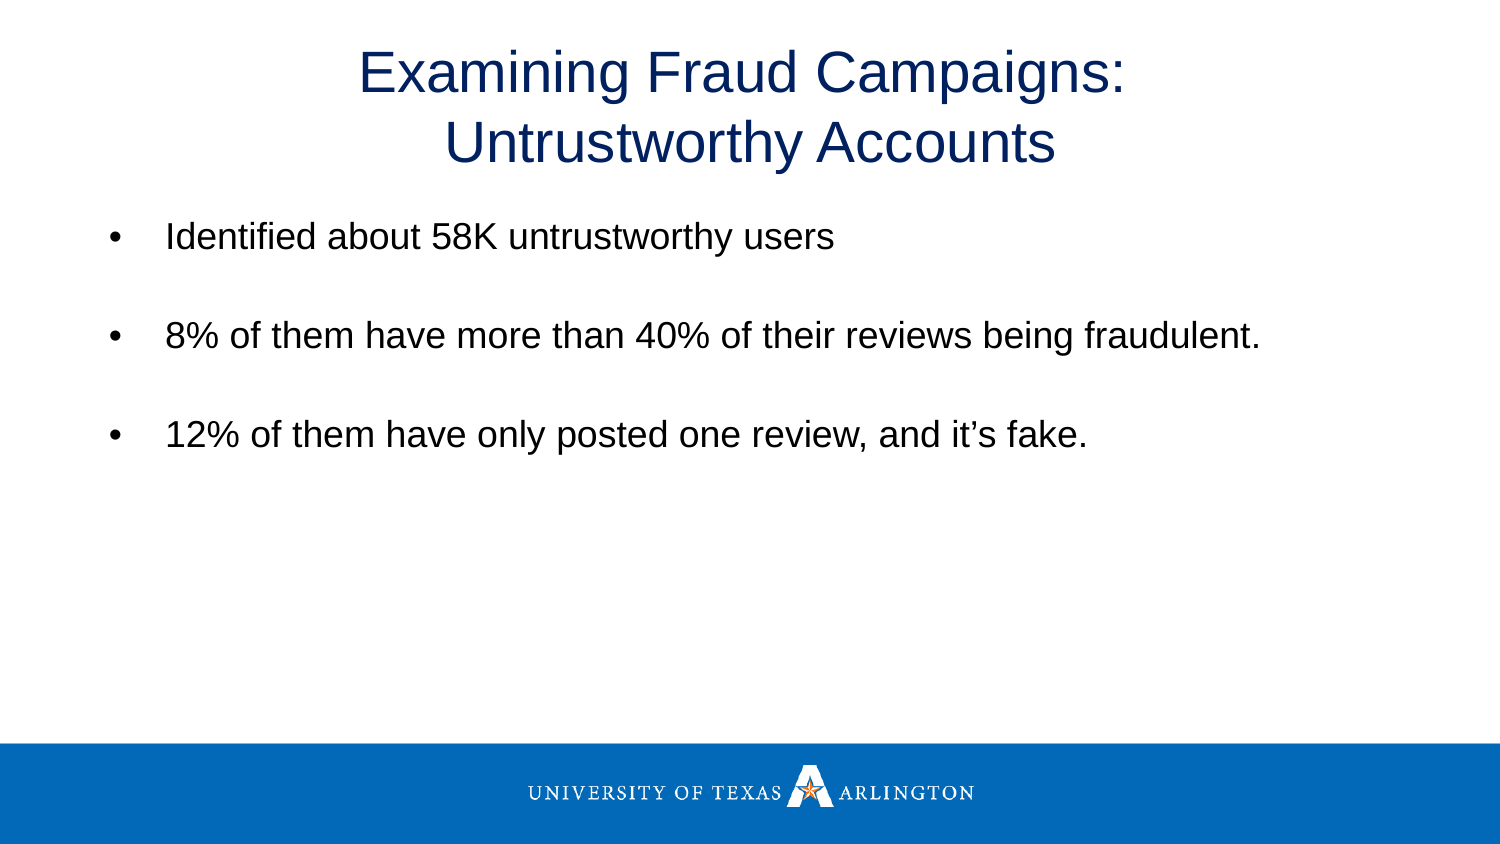

# Examining Fraud Campaigns: Untrustworthy Accounts
Identified about 58K untrustworthy users

8% of them have more than 40% of their reviews being fraudulent.

12% of them have only posted one review, and it’s fake.